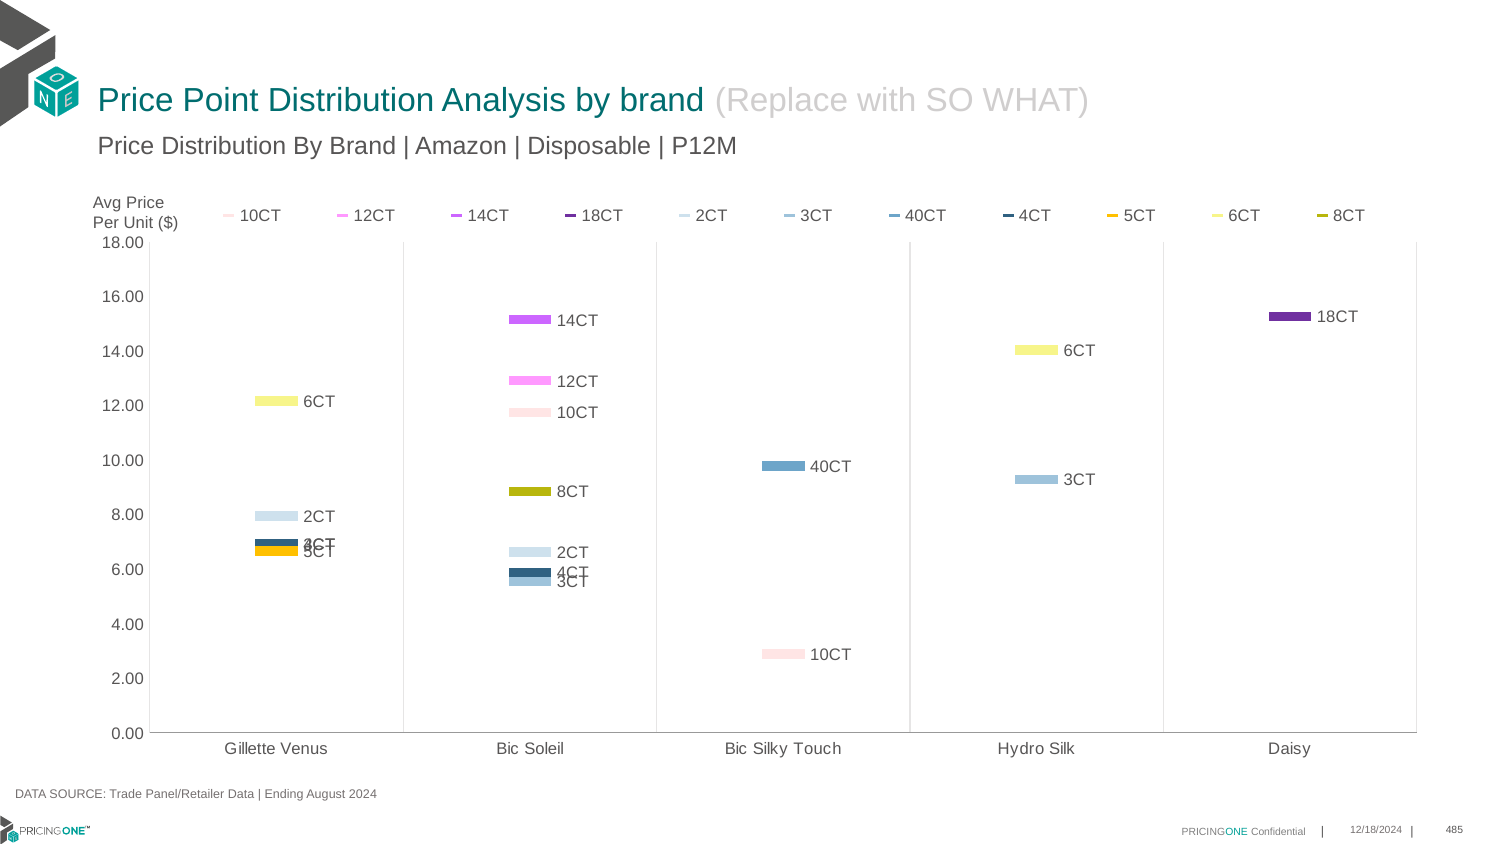

# Price Point Distribution Analysis by brand (Replace with SO WHAT)
Price Distribution By Brand | Amazon | Disposable | P12M

### Chart

| Category | 10CT | 12CT | 14CT | 18CT | 2CT | 3CT | 40CT | 4CT | 5CT | 6CT | 8CT |
|---|---|---|---|---|---|---|---|---|---|---|---|
| Gillette Venus | None | None | None | None | 7.947049123036935 | 6.899872435495352 | None | 6.925358635239504 | 6.670047634074141 | 12.172316755249277 | None |
| Bic Soleil | 11.746675618879868 | 12.909317942172152 | 15.146744740105035 | None | 6.627548758865248 | 5.548696273365877 | None | 5.883407532668411 | None | None | 8.857833820662767 |
| Bic Silky Touch | 2.888922945385031 | None | None | None | None | None | 9.780592861665612 | None | None | None | None |
| Hydro Silk | None | None | None | None | None | 9.284894520366194 | None | None | None | 14.035447898973487 | None |
| Daisy | None | None | None | 15.256807633637337 | None | None | None | None | None | None | None |
Avg Price
Per Unit ($)
DATA SOURCE: Trade Panel/Retailer Data | Ending August 2024
12/18/2024
485